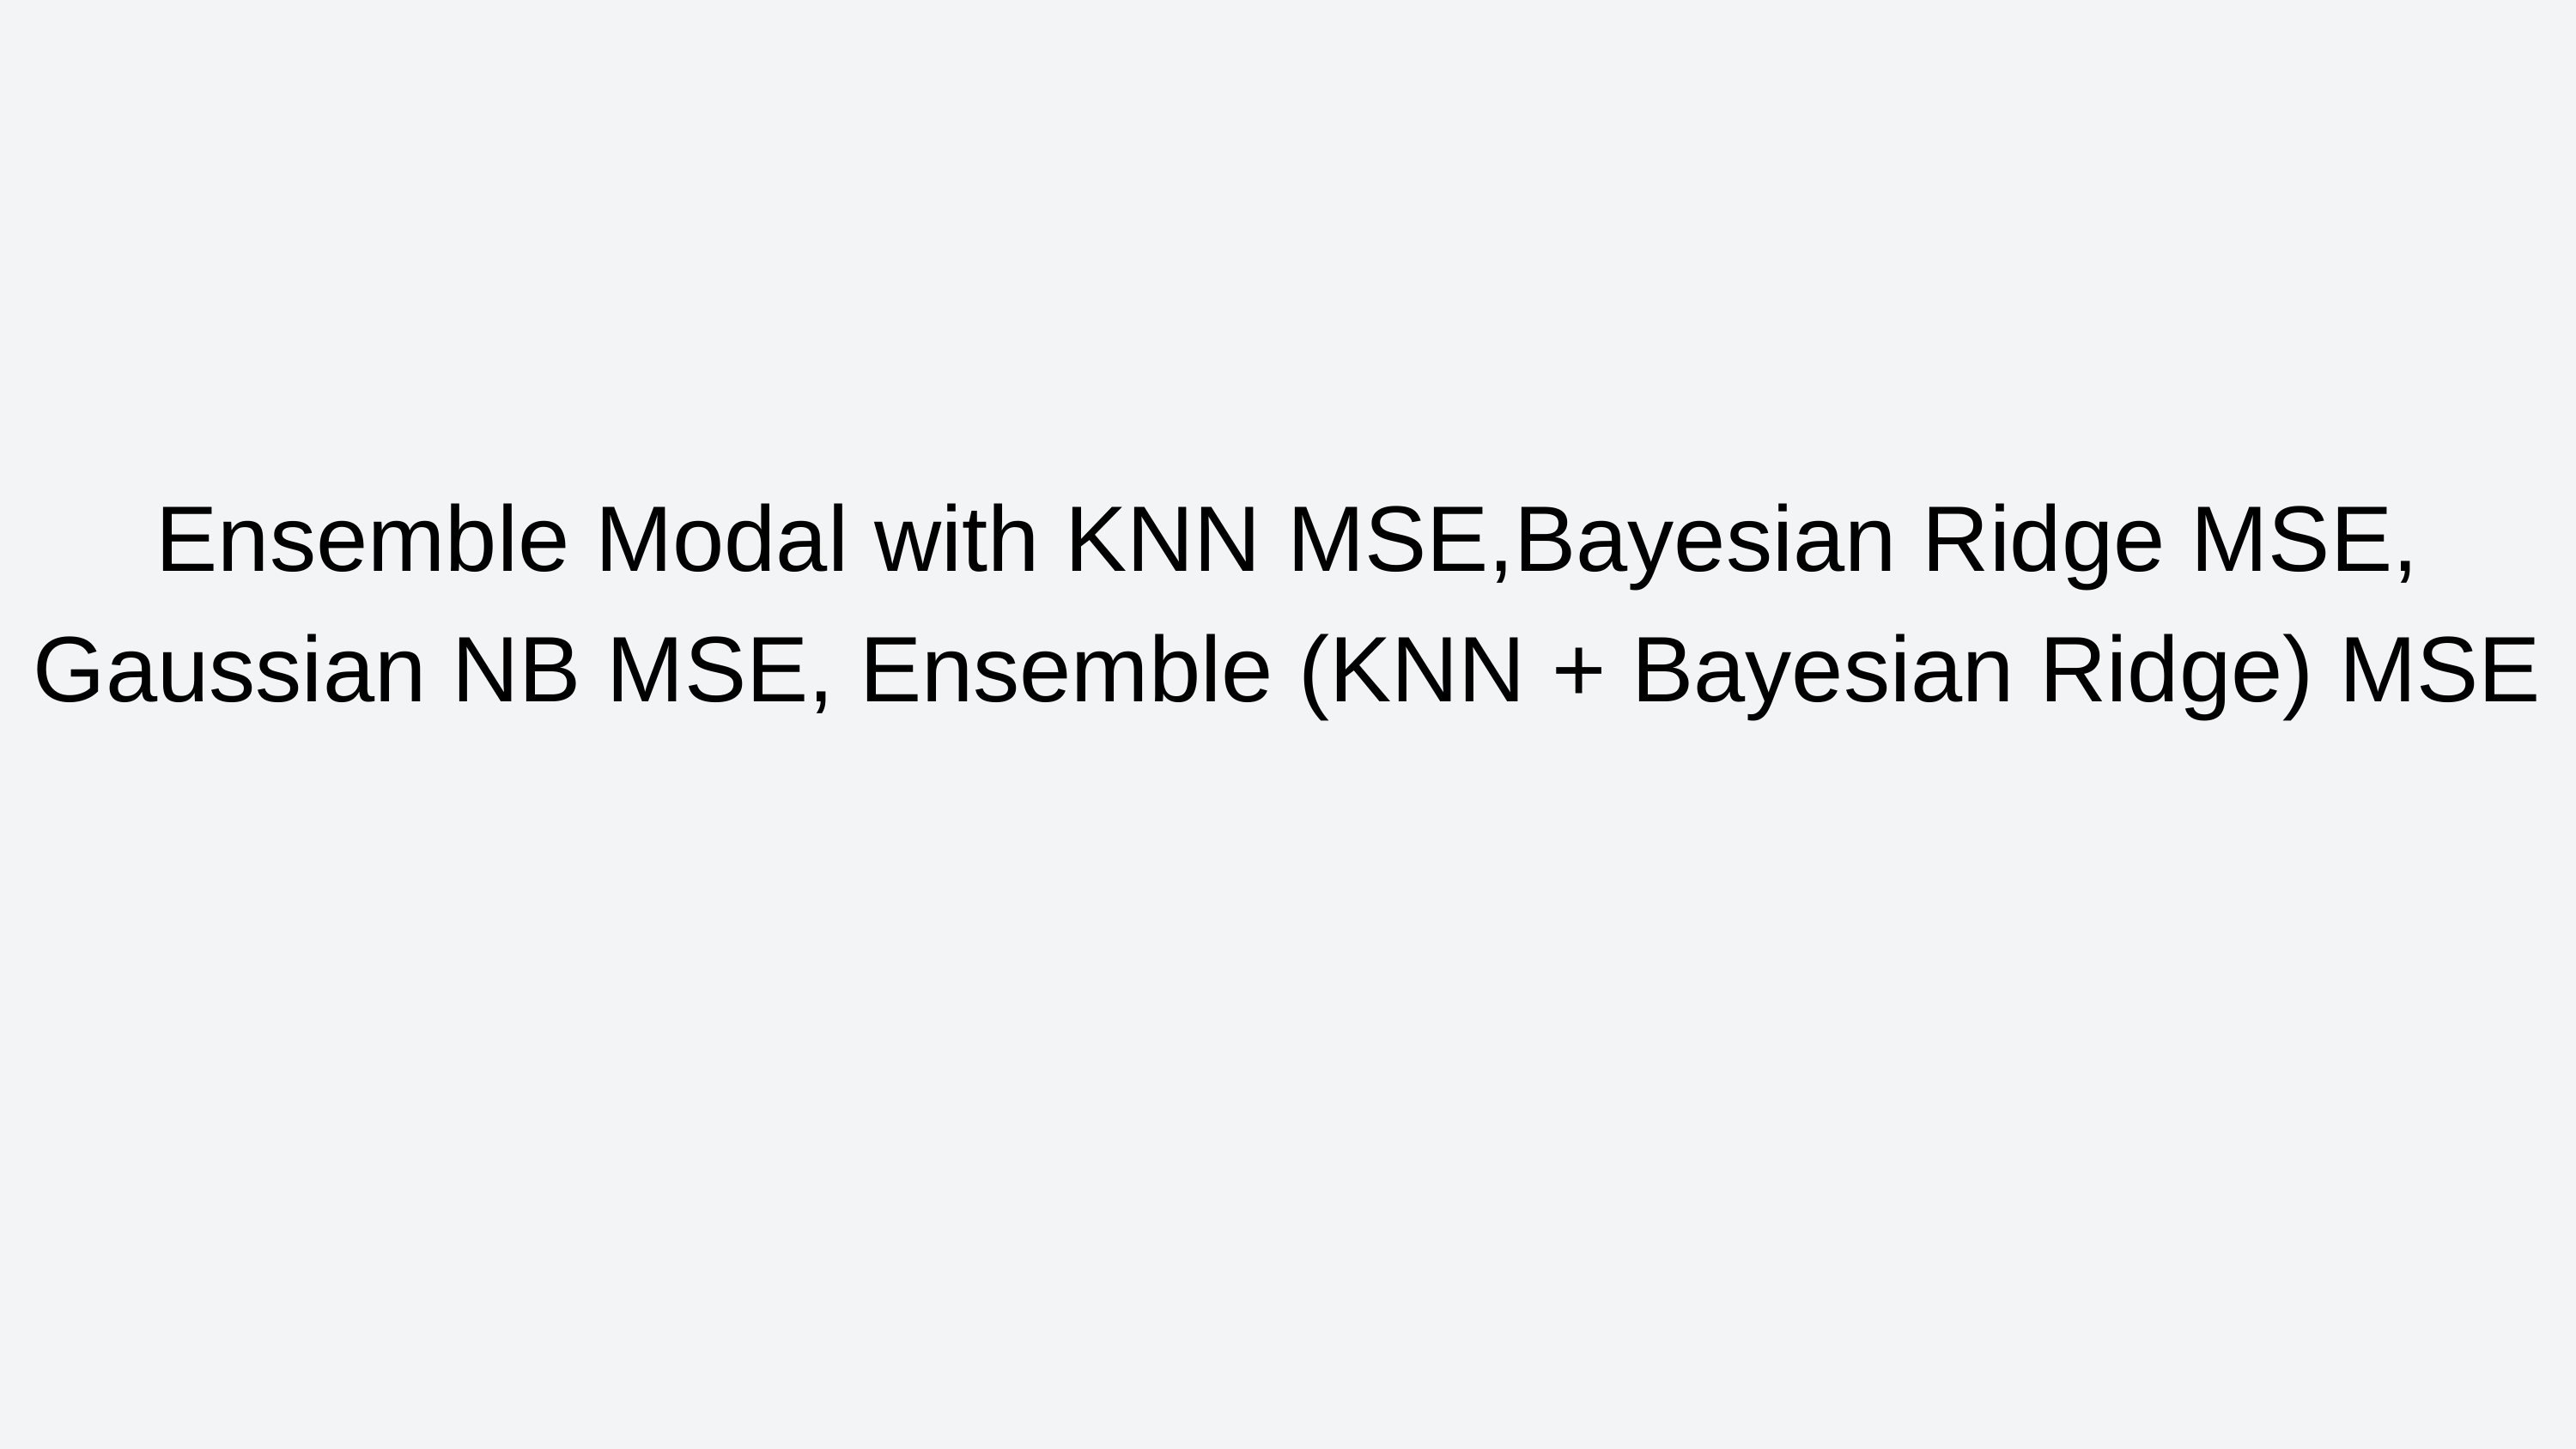

Ensemble Modal with KNN MSE,Bayesian Ridge MSE, Gaussian NB MSE, Ensemble (KNN + Bayesian Ridge) MSE